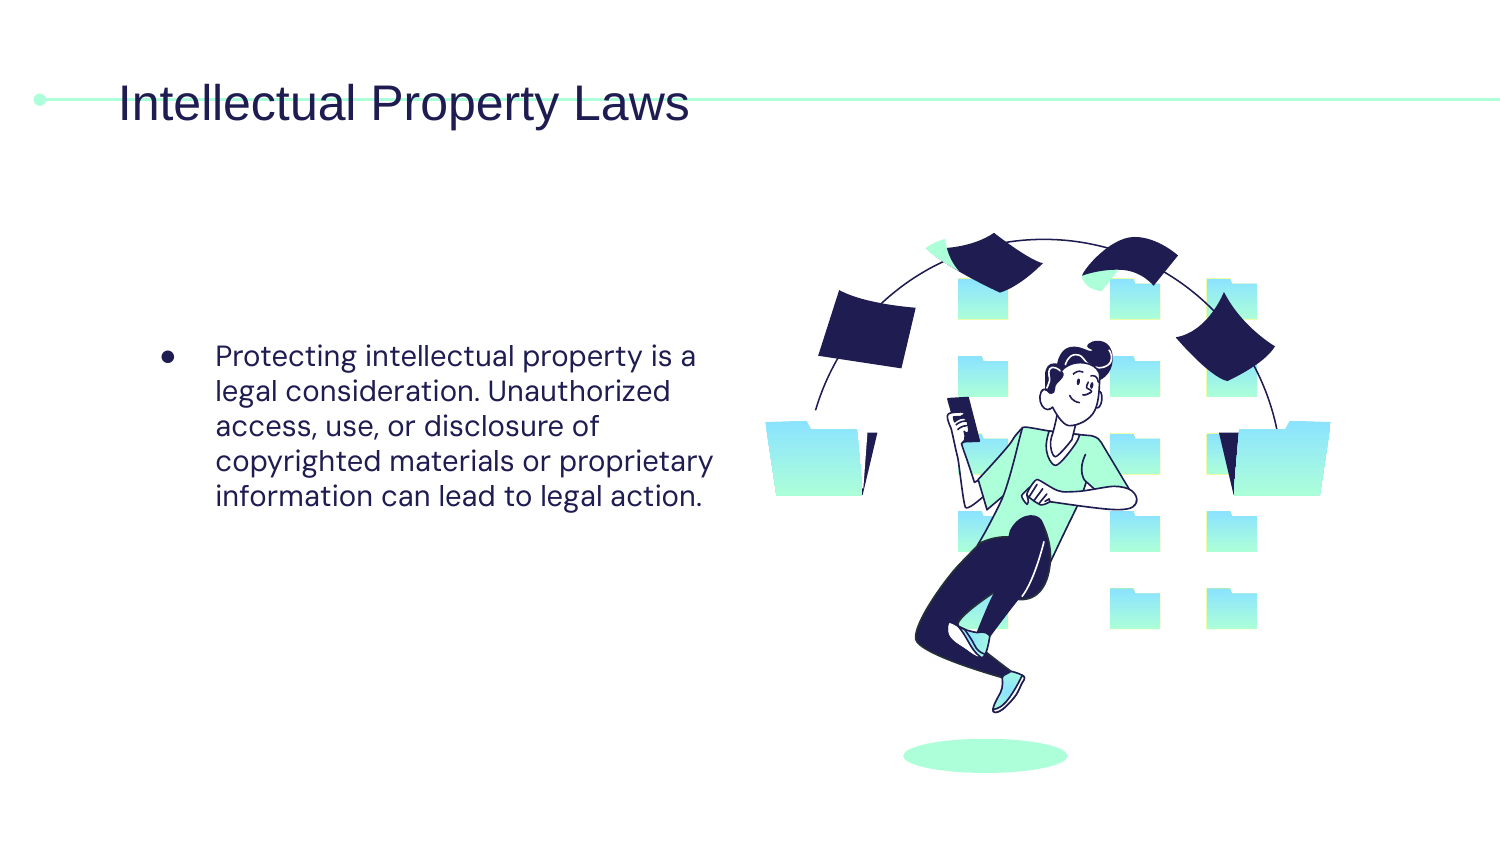

# Intellectual Property Laws

Protecting intellectual property is a legal consideration. Unauthorized access, use, or disclosure of copyrighted materials or proprietary information can lead to legal action.